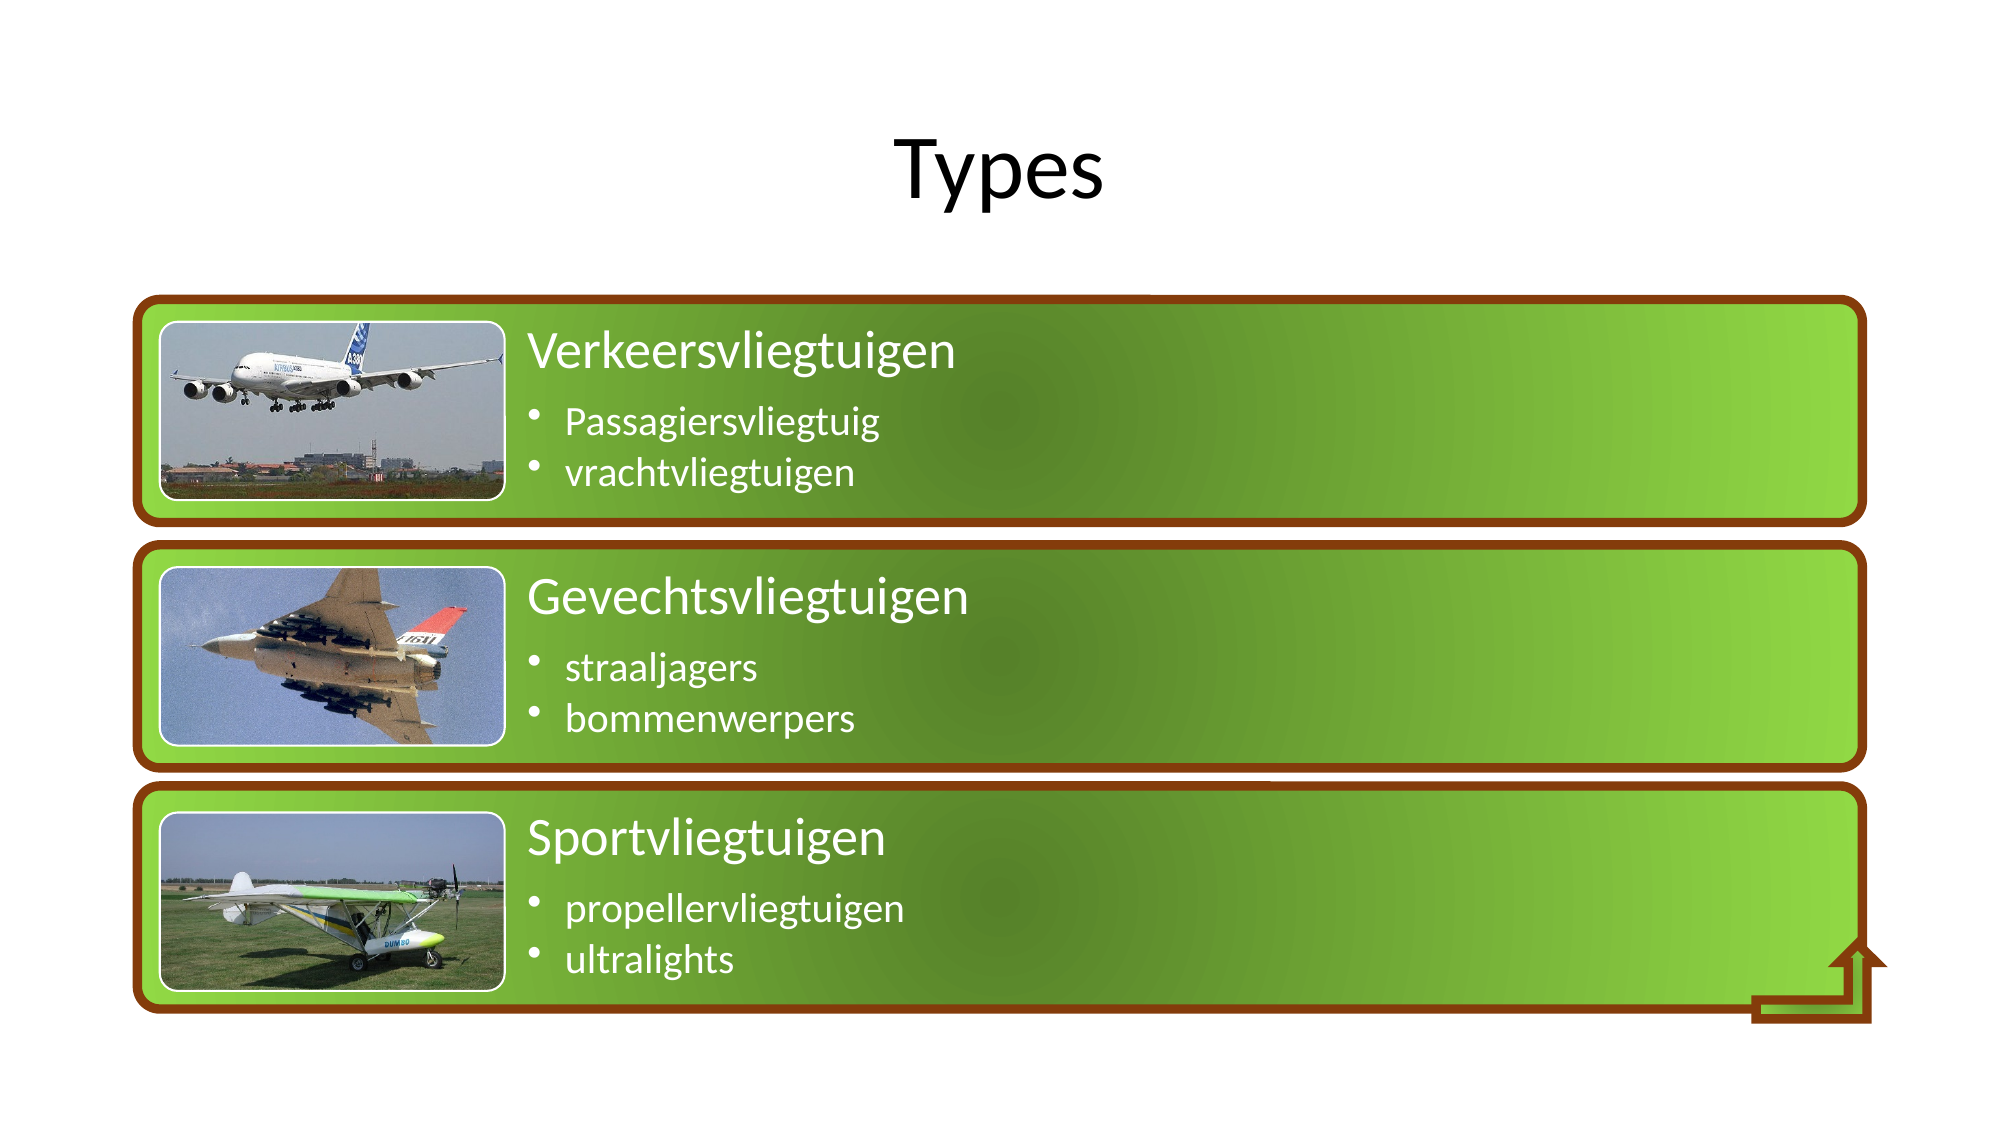

# Types
Verkeersvliegtuigen
Passagiersvliegtuig
vrachtvliegtuigen
Gevechtsvliegtuigen
straaljagers
bommenwerpers
Sportvliegtuigen
propellervliegtuigen
ultralights